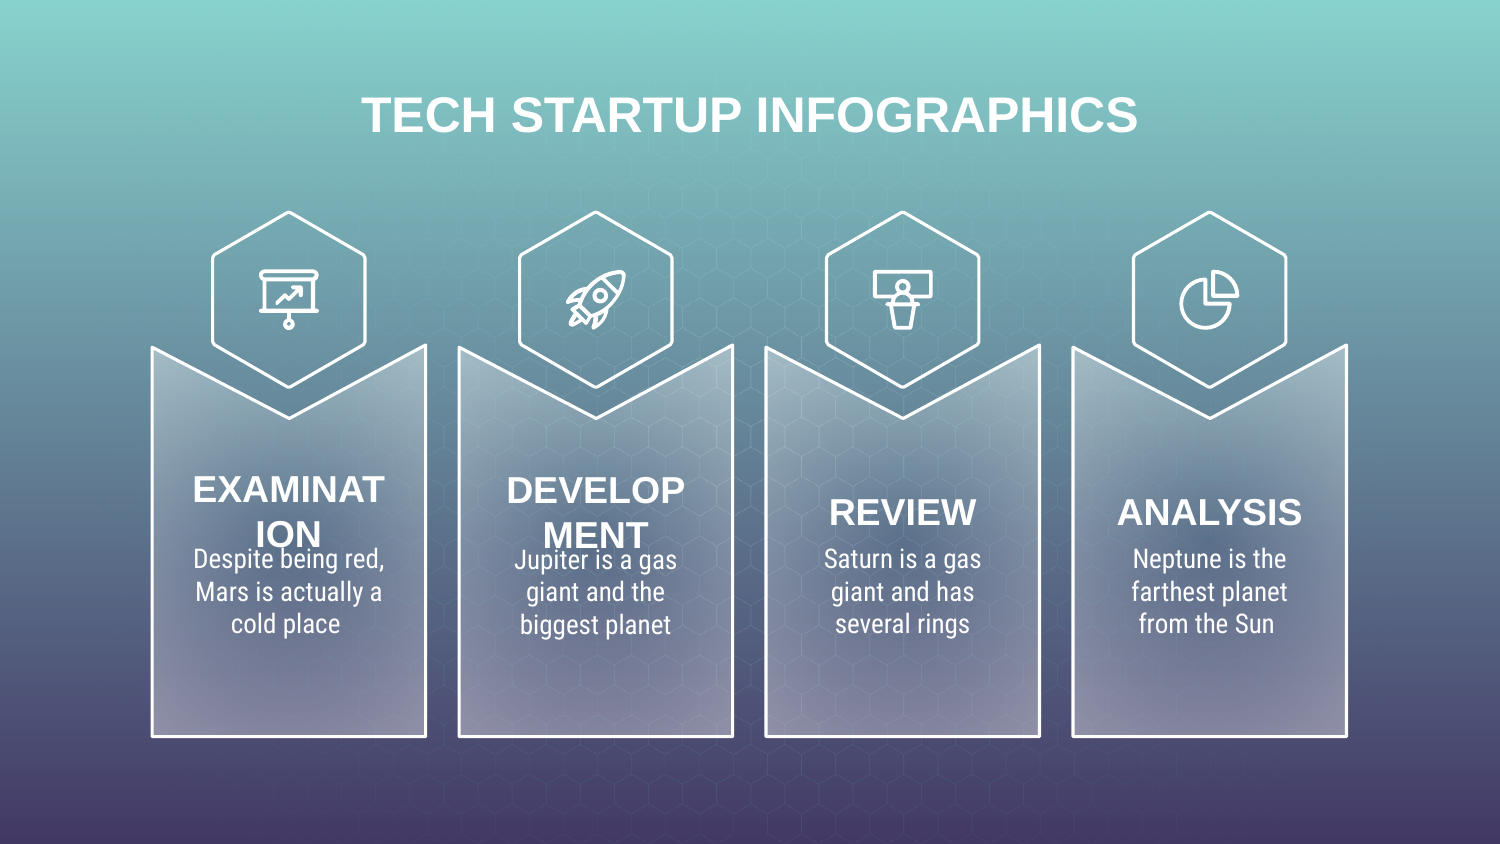

# TECH STARTUP INFOGRAPHICS

EXAMINATION
Despite being red, Mars is actually a cold place

DEVELOPMENT
Jupiter is a gas giant and the biggest planet

REVIEW
Saturn is a gas giant and has several rings

ANALYSIS
Neptune is the farthest planet
from the Sun